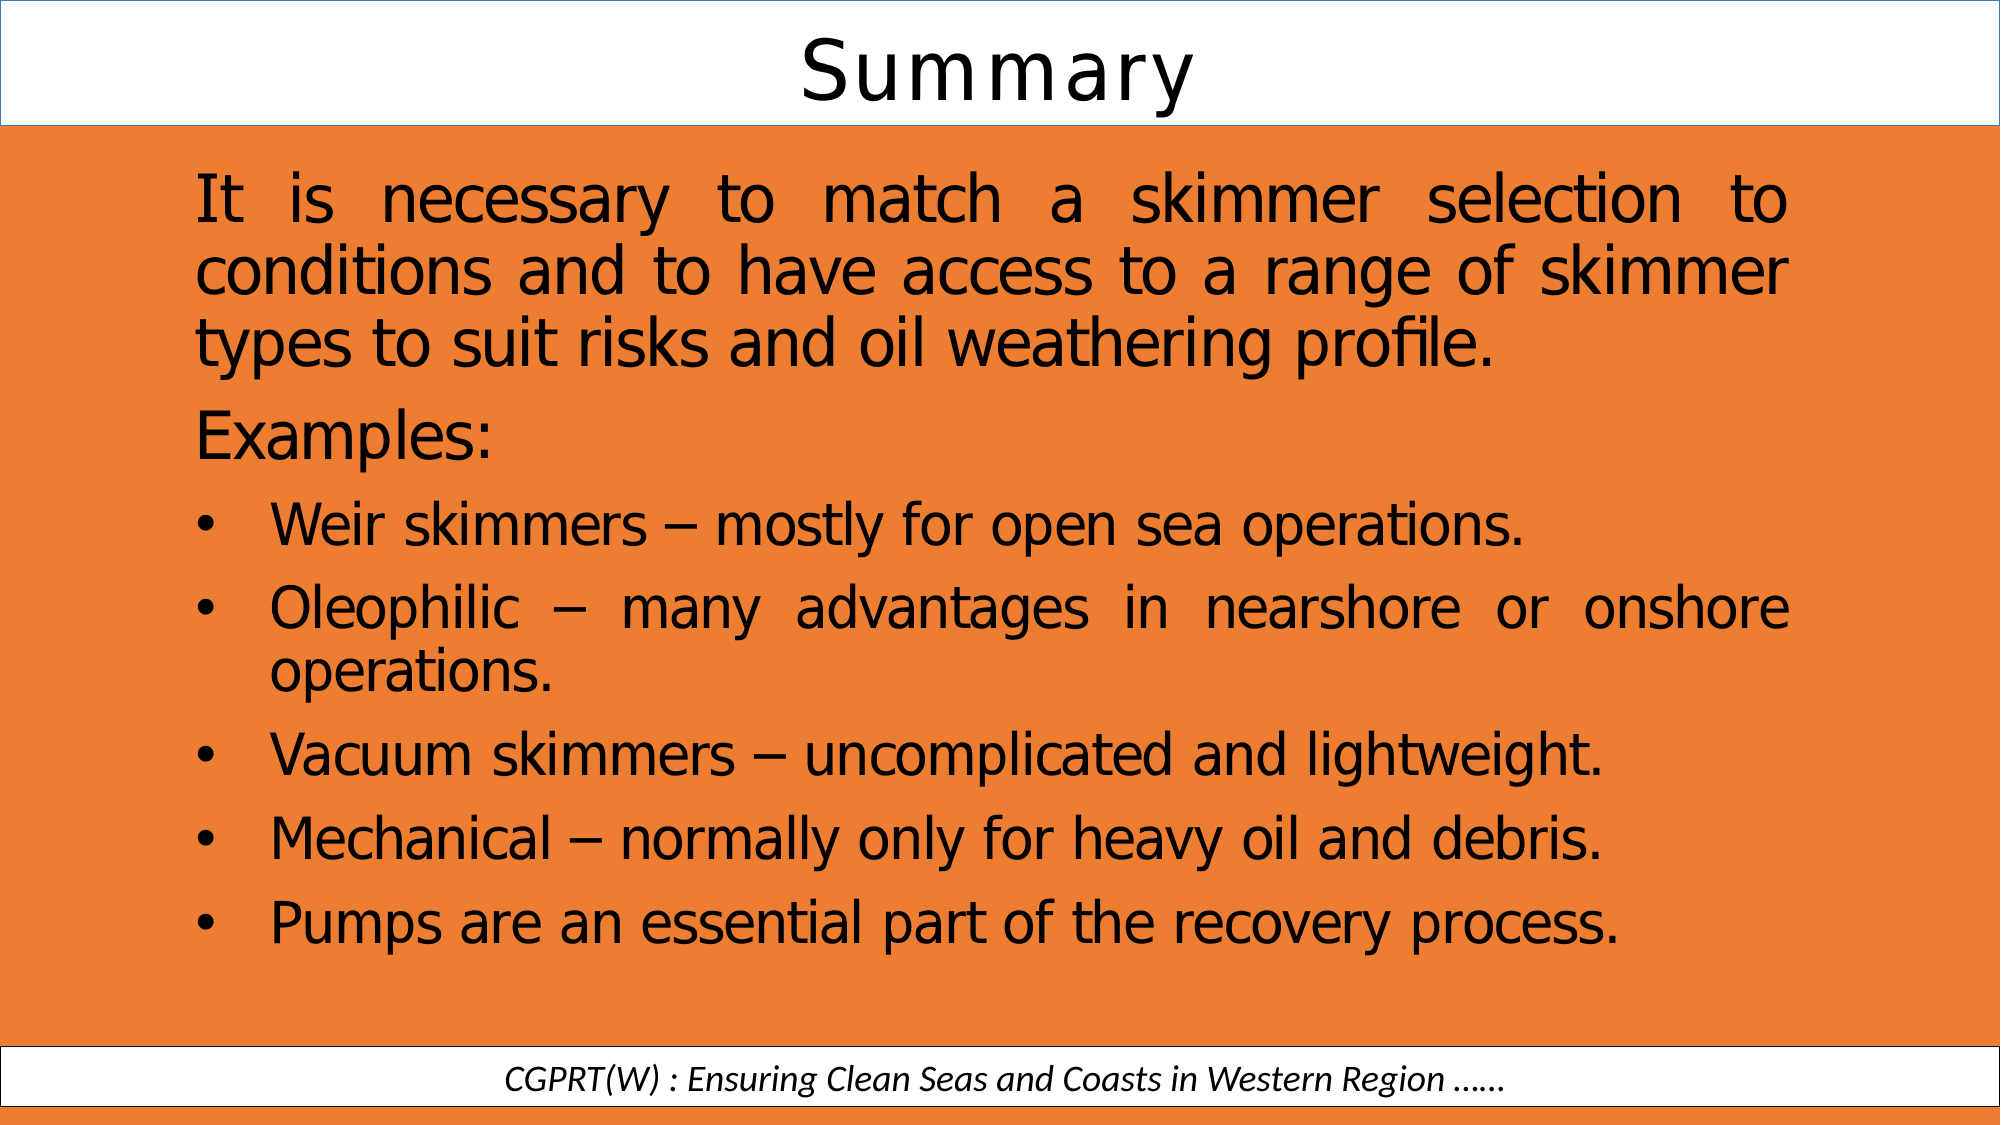

Summary
It is necessary to match a skimmer selection to conditions and to have access to a range of skimmer types to suit risks and oil weathering profile.
Examples:
Weir skimmers – mostly for open sea operations.
Oleophilic – many advantages in nearshore or onshore operations.
Vacuum skimmers – uncomplicated and lightweight.
Mechanical – normally only for heavy oil and debris.
Pumps are an essential part of the recovery process.
 CGPRT(W) : Ensuring Clean Seas and Coasts in Western Region ……